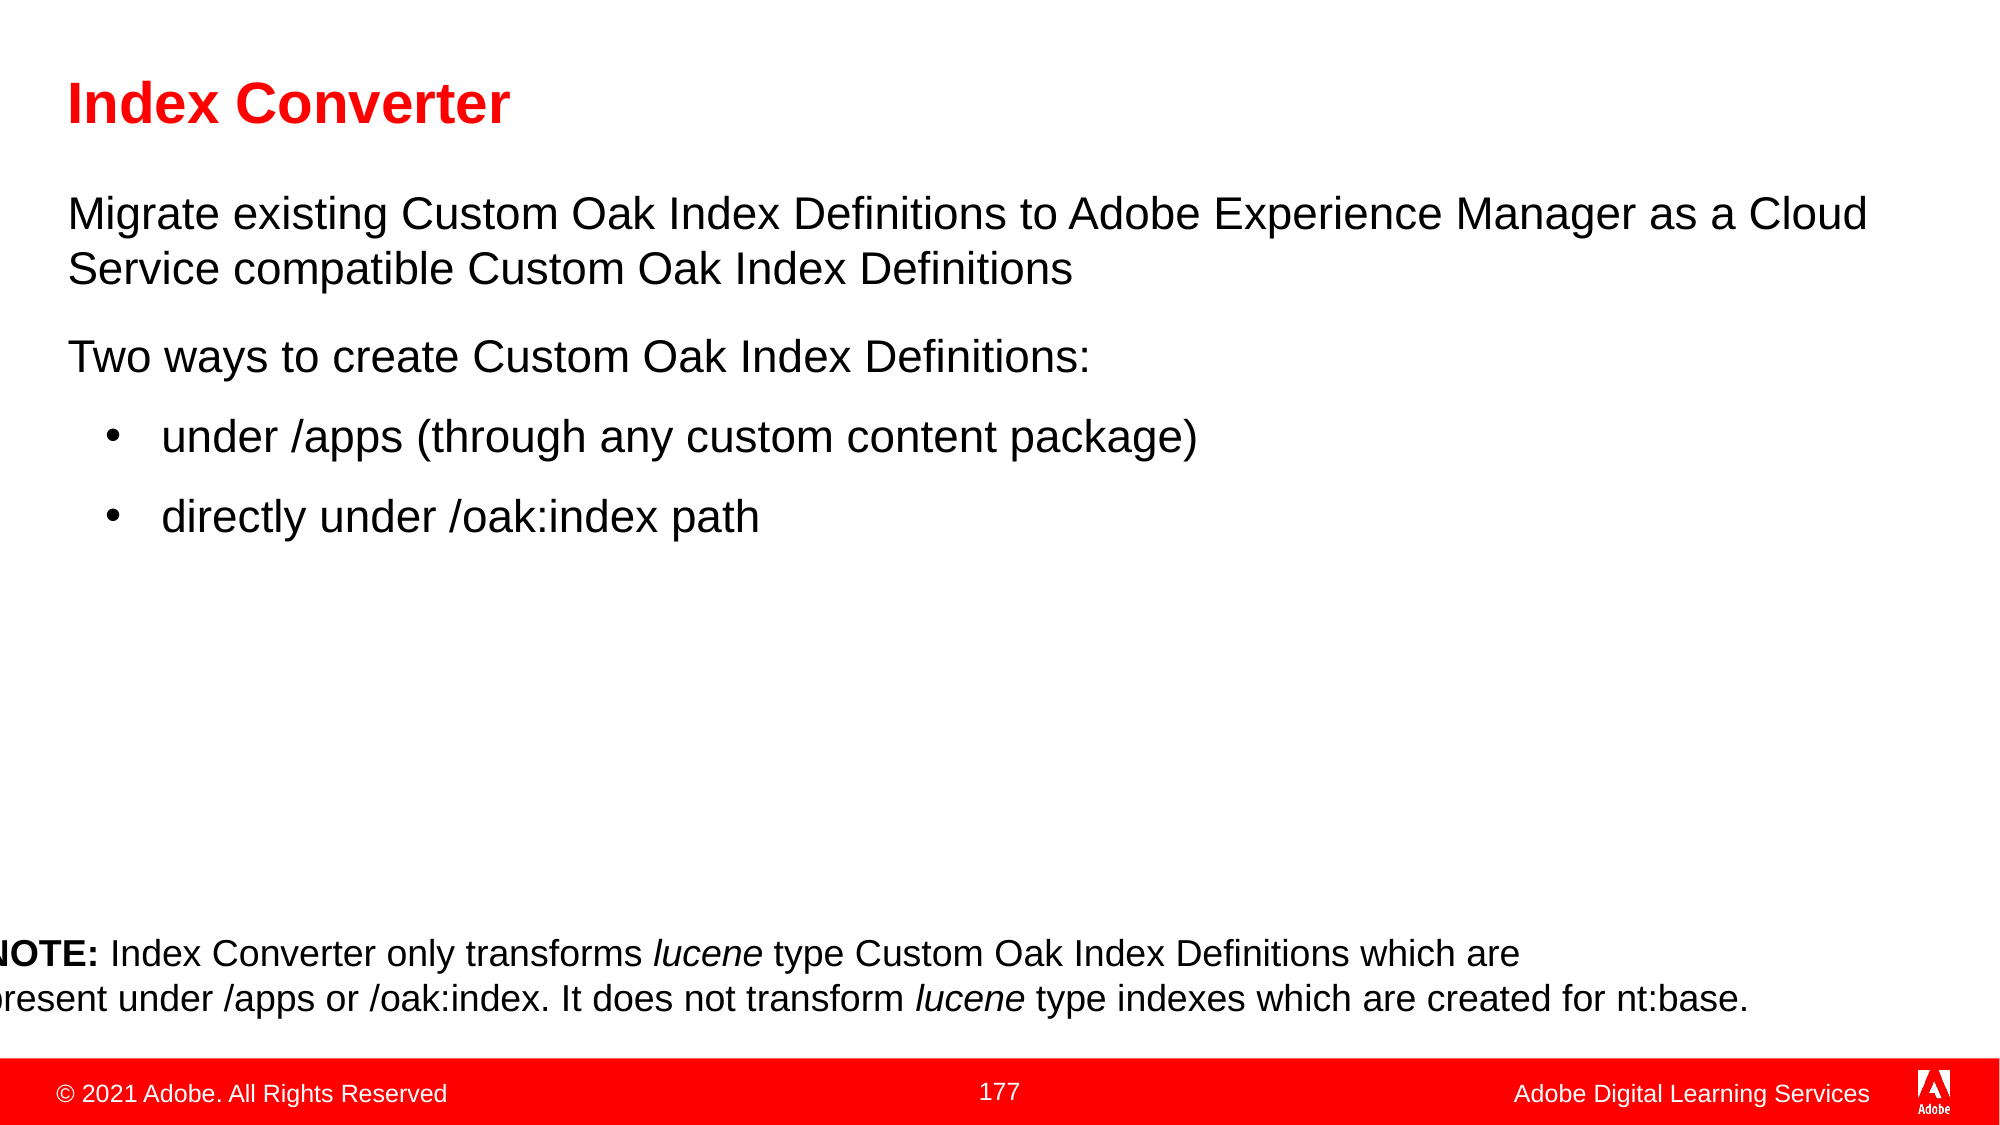

# Index Converter
Migrate existing Custom Oak Index Definitions to Adobe Experience Manager as a Cloud Service compatible Custom Oak Index Definitions
Two ways to create Custom Oak Index Definitions:
under /apps (through any custom content package)
directly under /oak:index path

NOTE: Index Converter only transforms lucene type Custom Oak Index Definitions which are
present under /apps or /oak:index. It does not transform lucene type indexes which are created for nt:base.